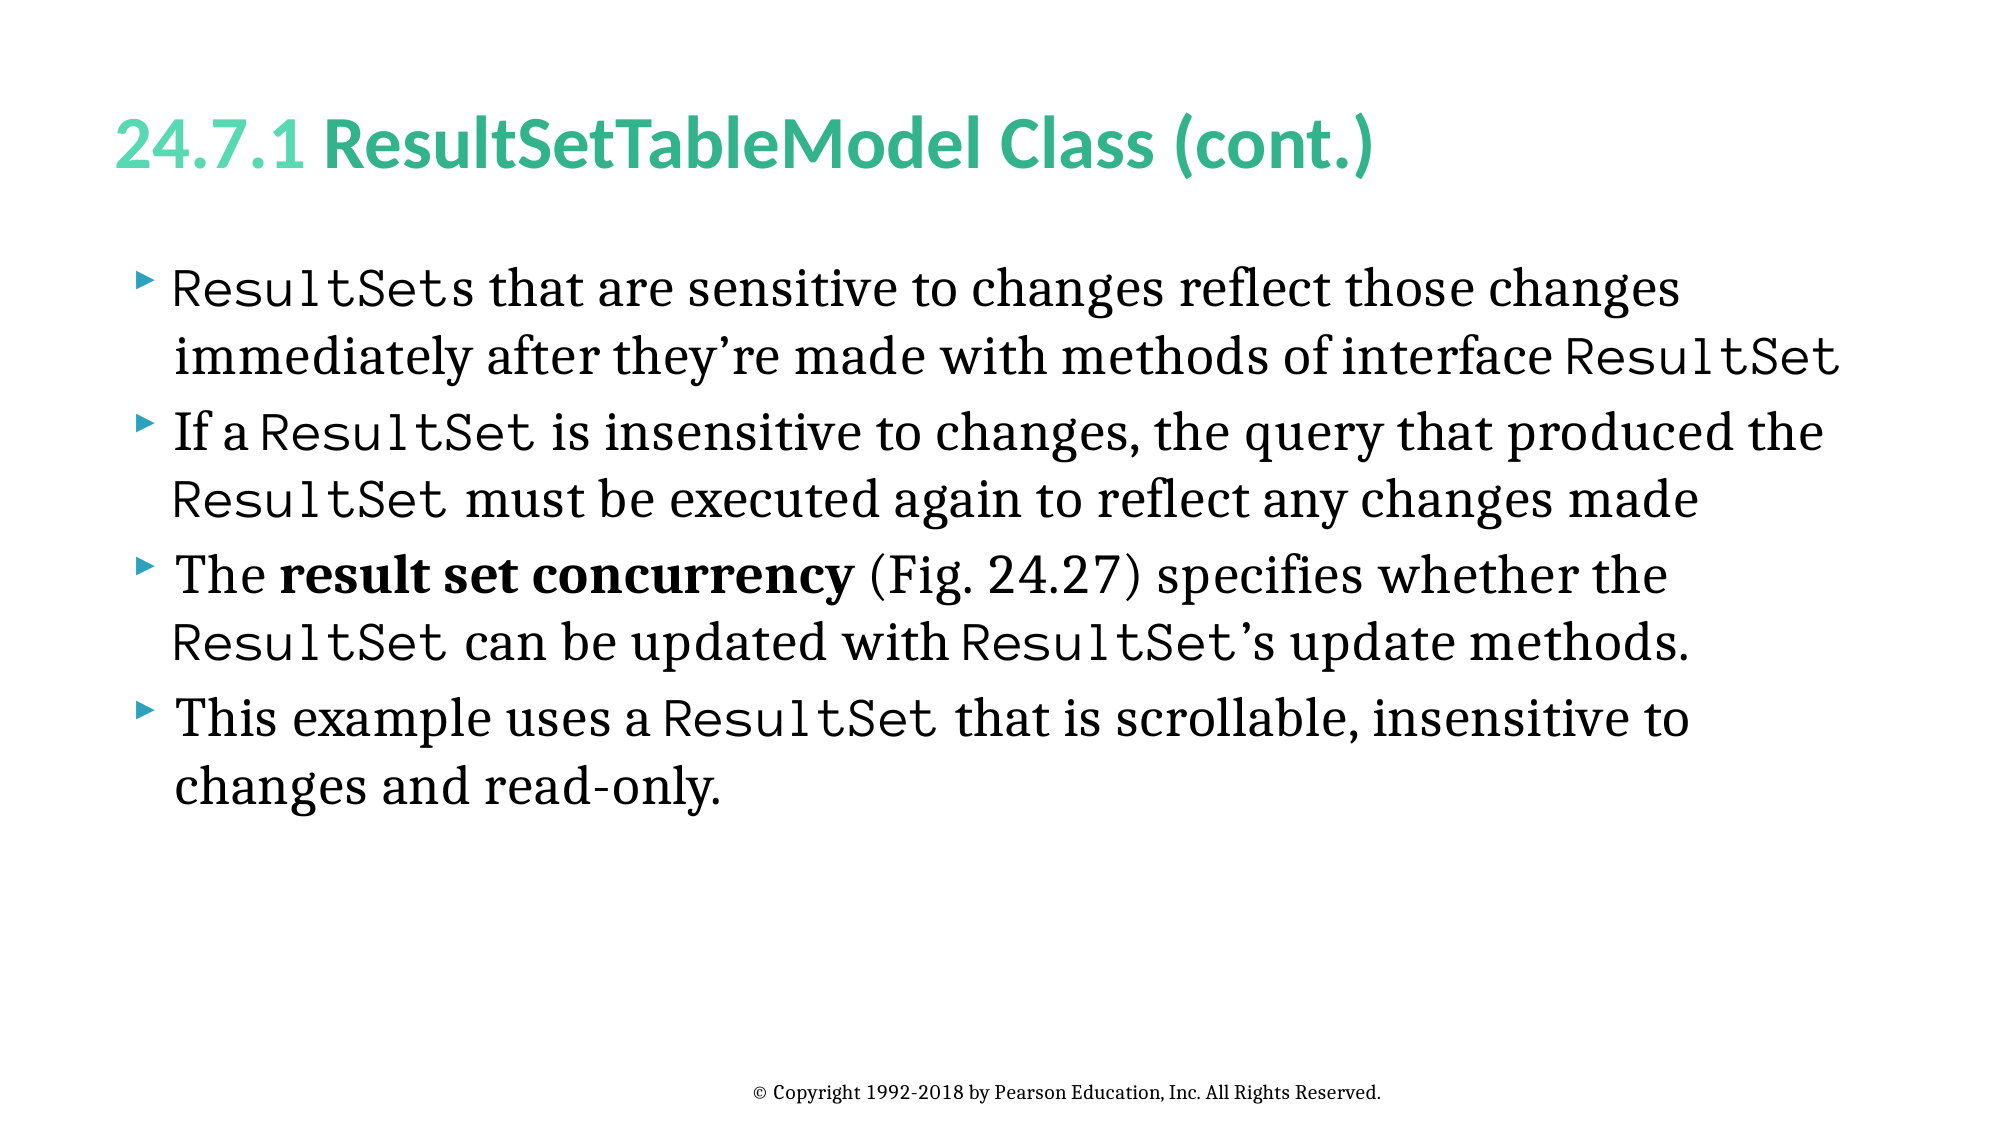

# 24.7.1 ResultSetTableModel Class (cont.)
ResultSets that are sensitive to changes reflect those changes immediately after they’re made with methods of interface ResultSet
If a ResultSet is insensitive to changes, the query that produced the ResultSet must be executed again to reflect any changes made
The result set concurrency (Fig. 24.27) specifies whether the ResultSet can be updated with ResultSet’s update methods.
This example uses a ResultSet that is scrollable, insensitive to changes and read-only.
© Copyright 1992-2018 by Pearson Education, Inc. All Rights Reserved.